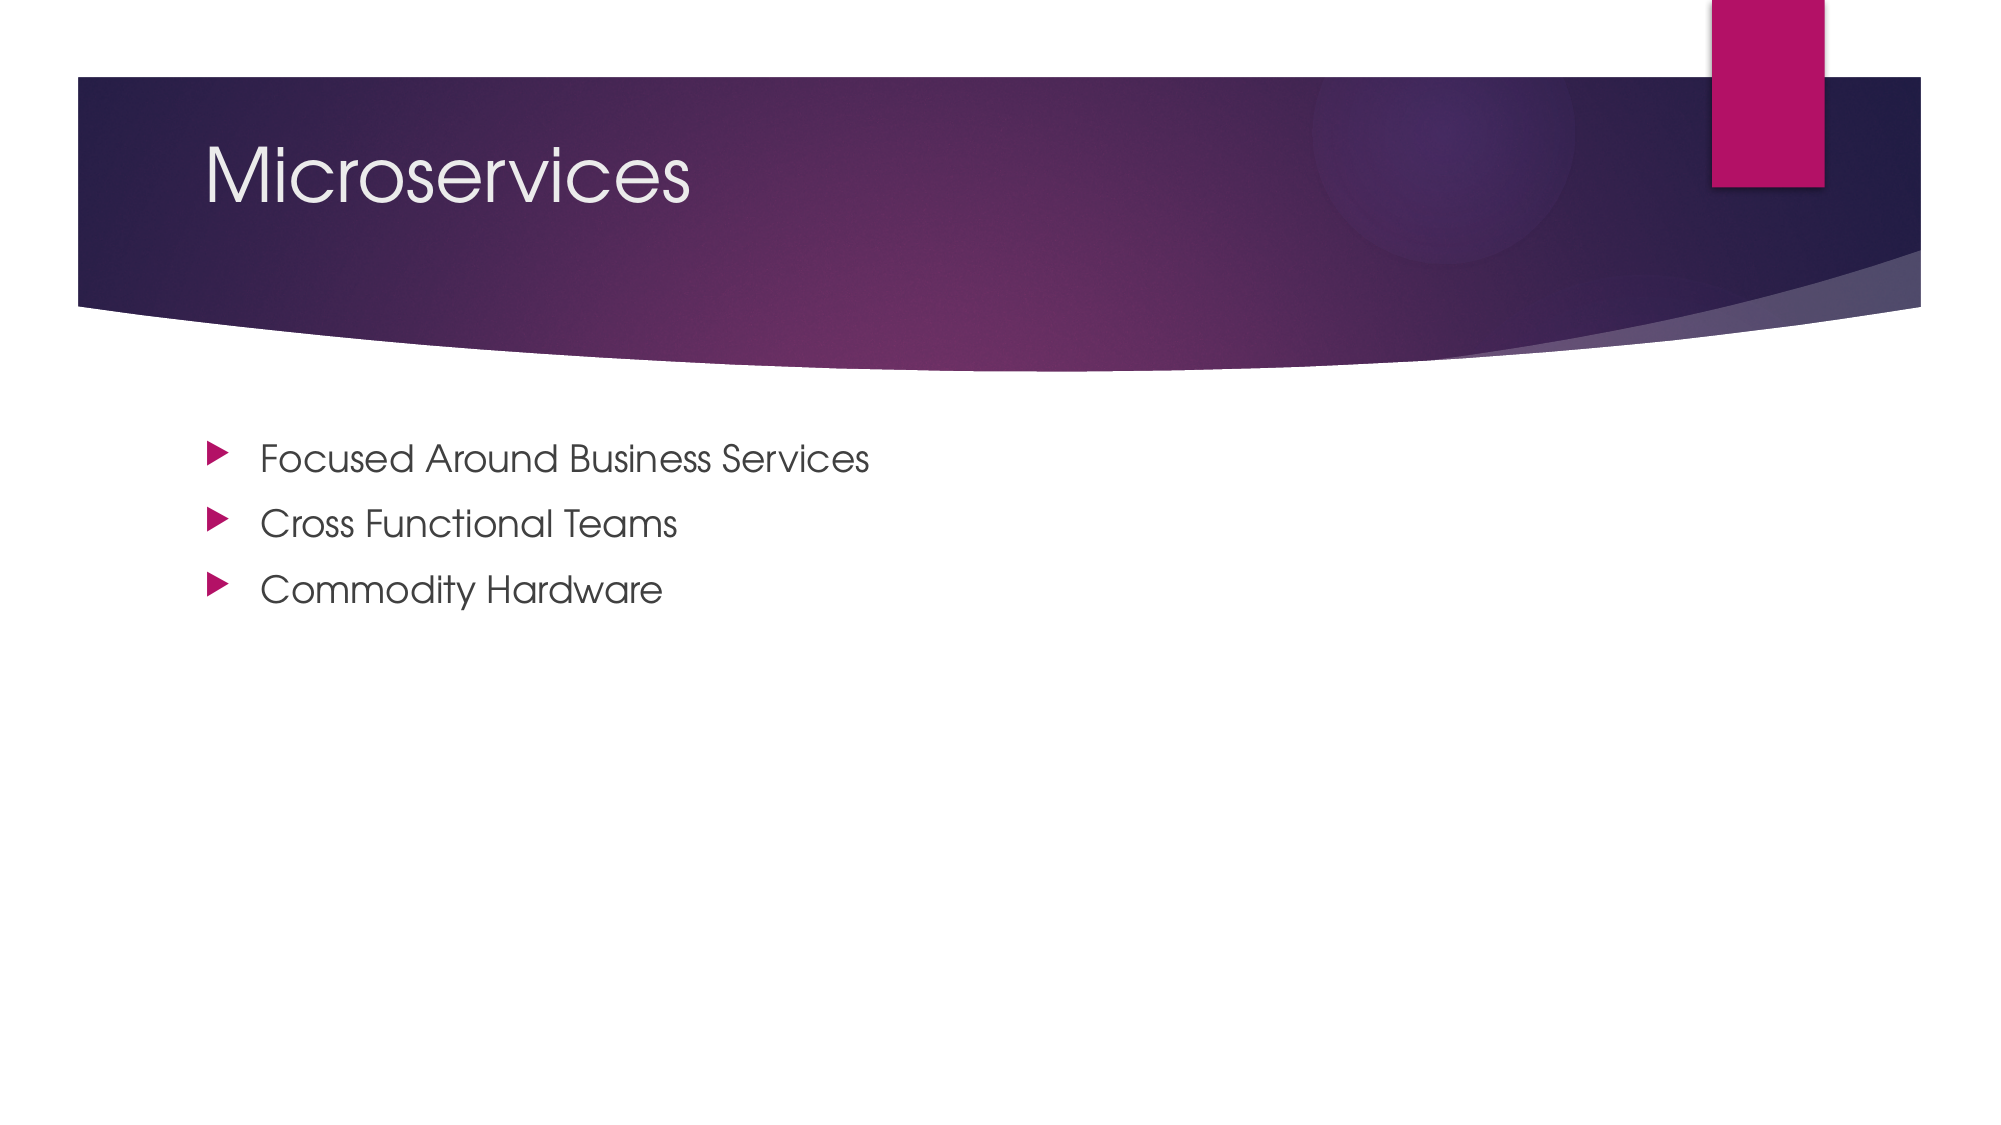

# Microservices
Focused Around Business Services
Cross Functional Teams
Commodity Hardware